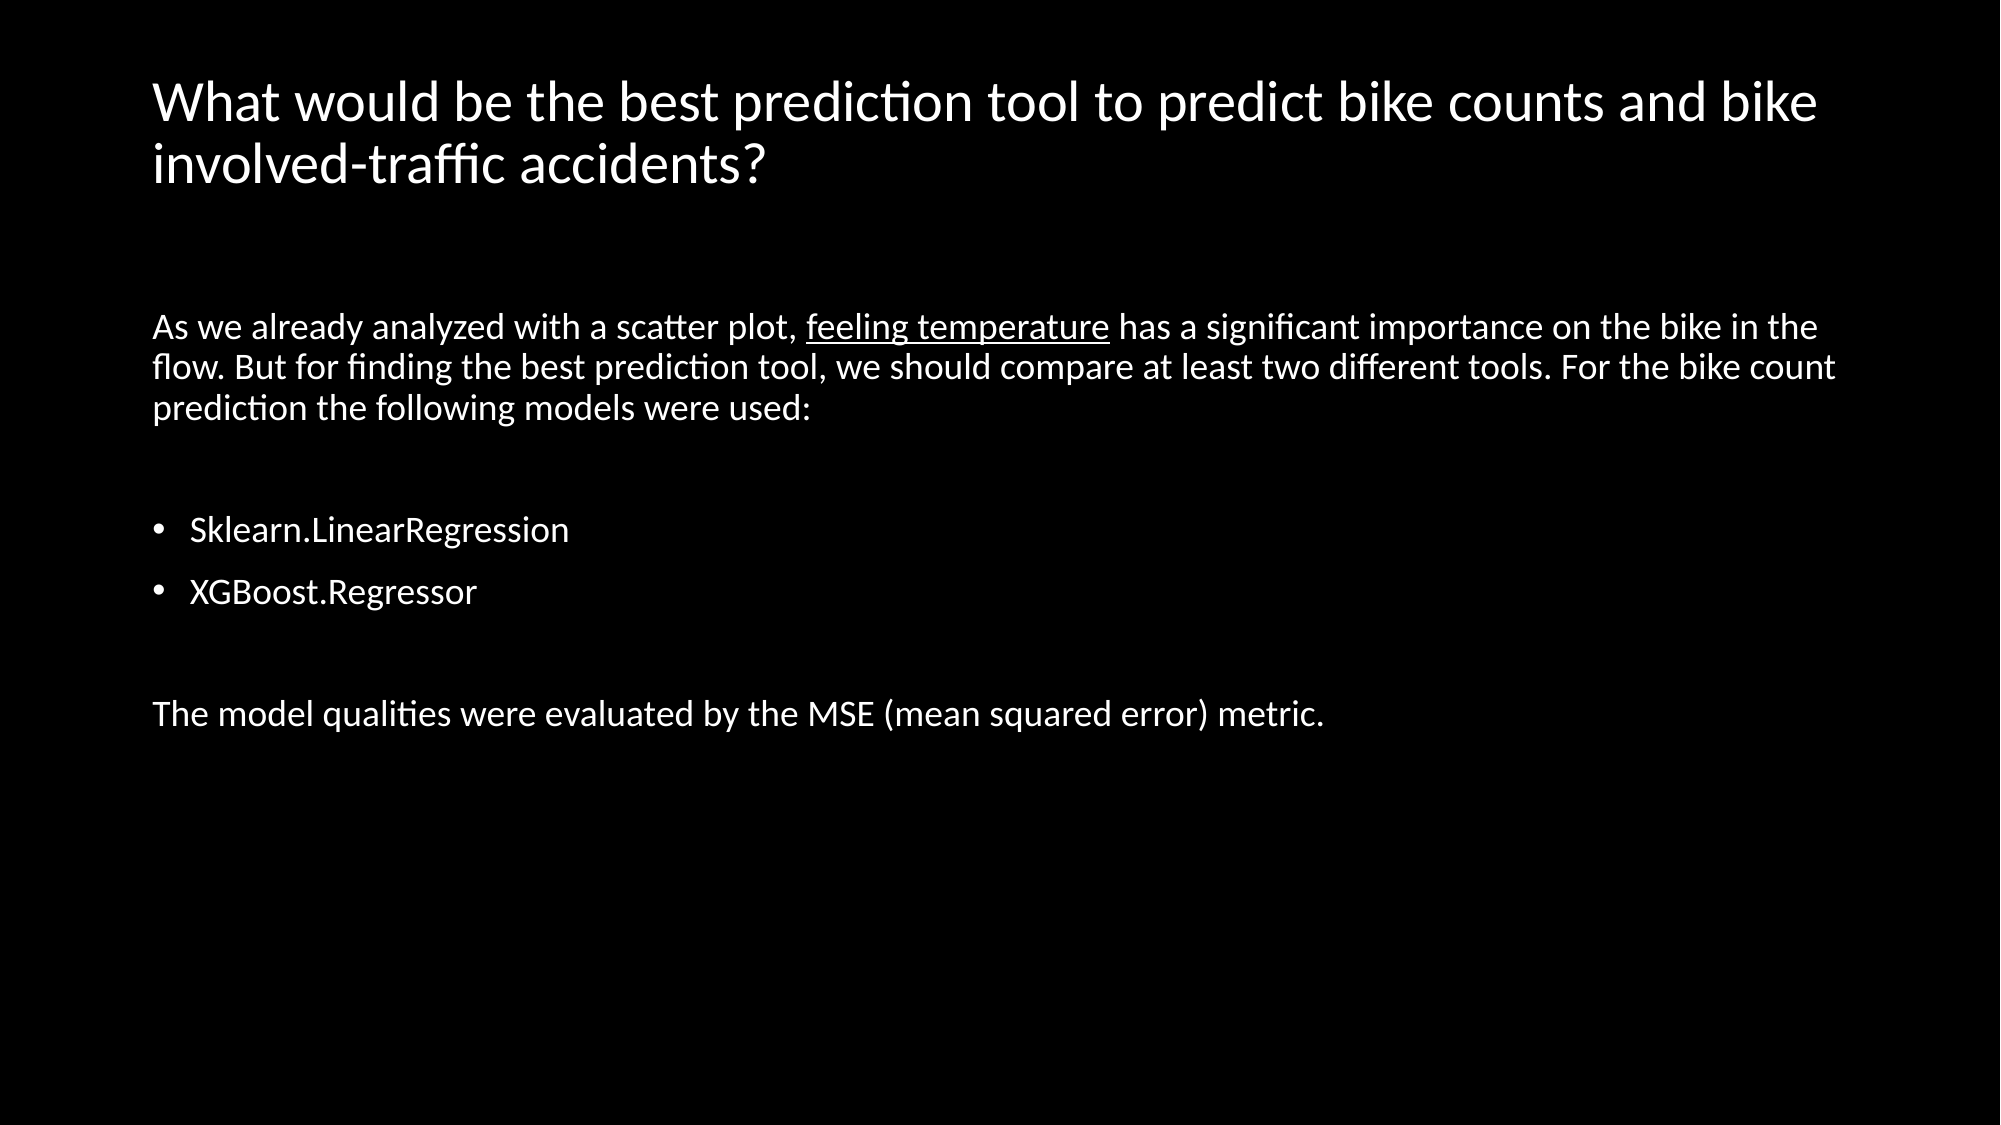

# What would be the best prediction tool to predict bike counts and bike involved-traffic accidents?
As we already analyzed with a scatter plot, feeling temperature has a significant importance on the bike in the flow. But for finding the best prediction tool, we should compare at least two different tools. For the bike count prediction the following models were used:

Sklearn.LinearRegression
XGBoost.Regressor

The model qualities were evaluated by the MSE (mean squared error) metric.